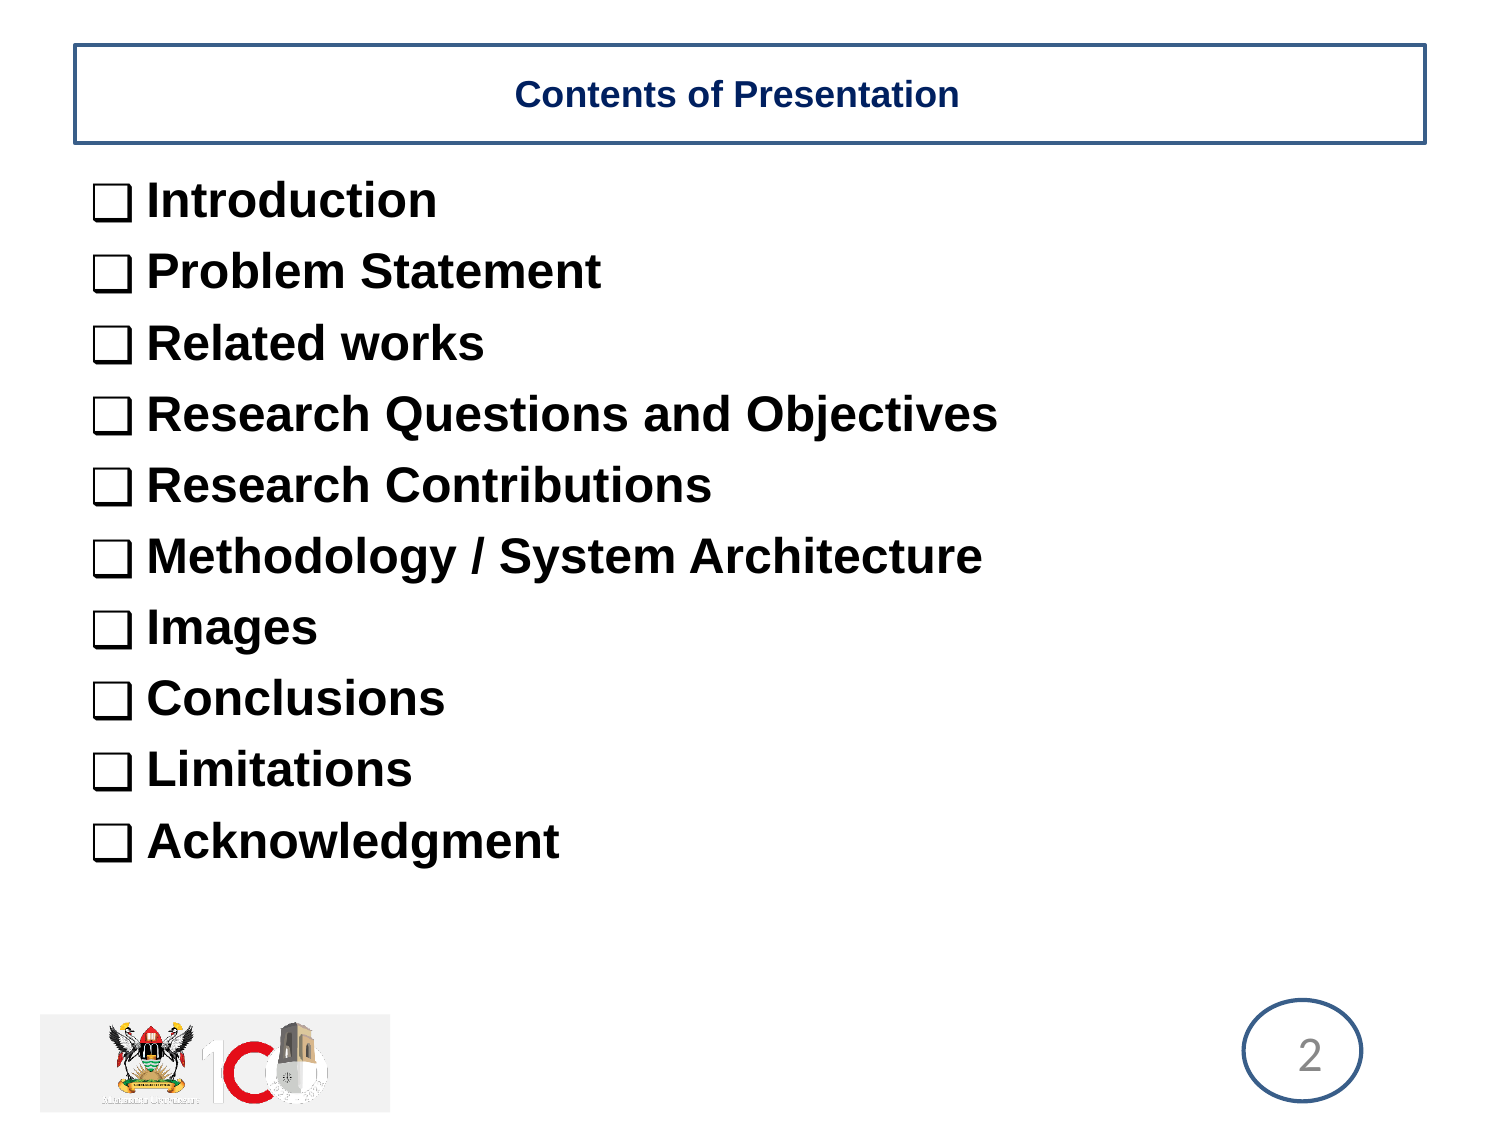

# Contents of Presentation
Introduction
Problem Statement
Related works
Research Questions and Objectives
Research Contributions
Methodology / System Architecture
Images
Conclusions
Limitations
Acknowledgment